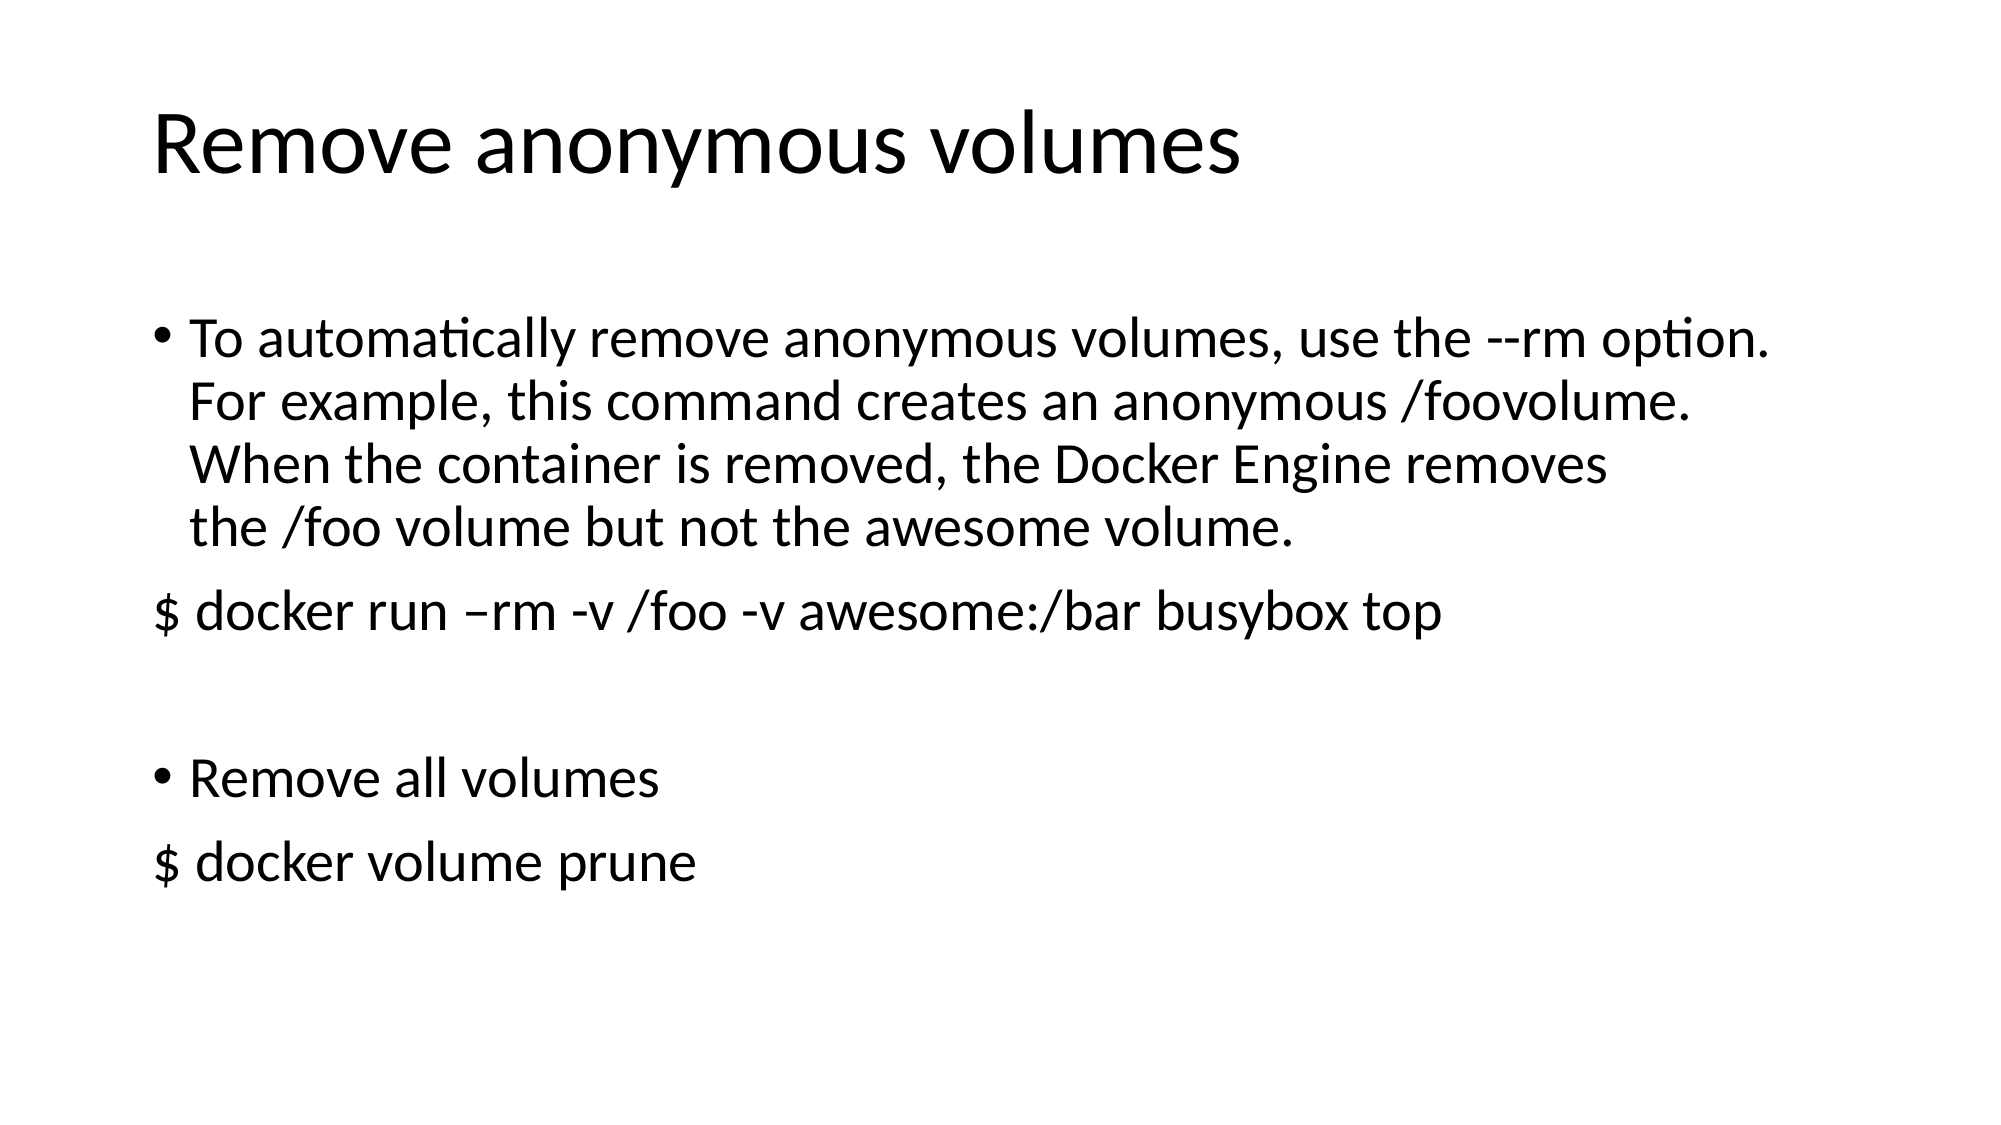

# Remove anonymous volumes
To automatically remove anonymous volumes, use the --rm option. For example, this command creates an anonymous /foovolume. When the container is removed, the Docker Engine removes the /foo volume but not the awesome volume.
$ docker run –rm -v /foo -v awesome:/bar busybox top

Remove all volumes
$ docker volume prune